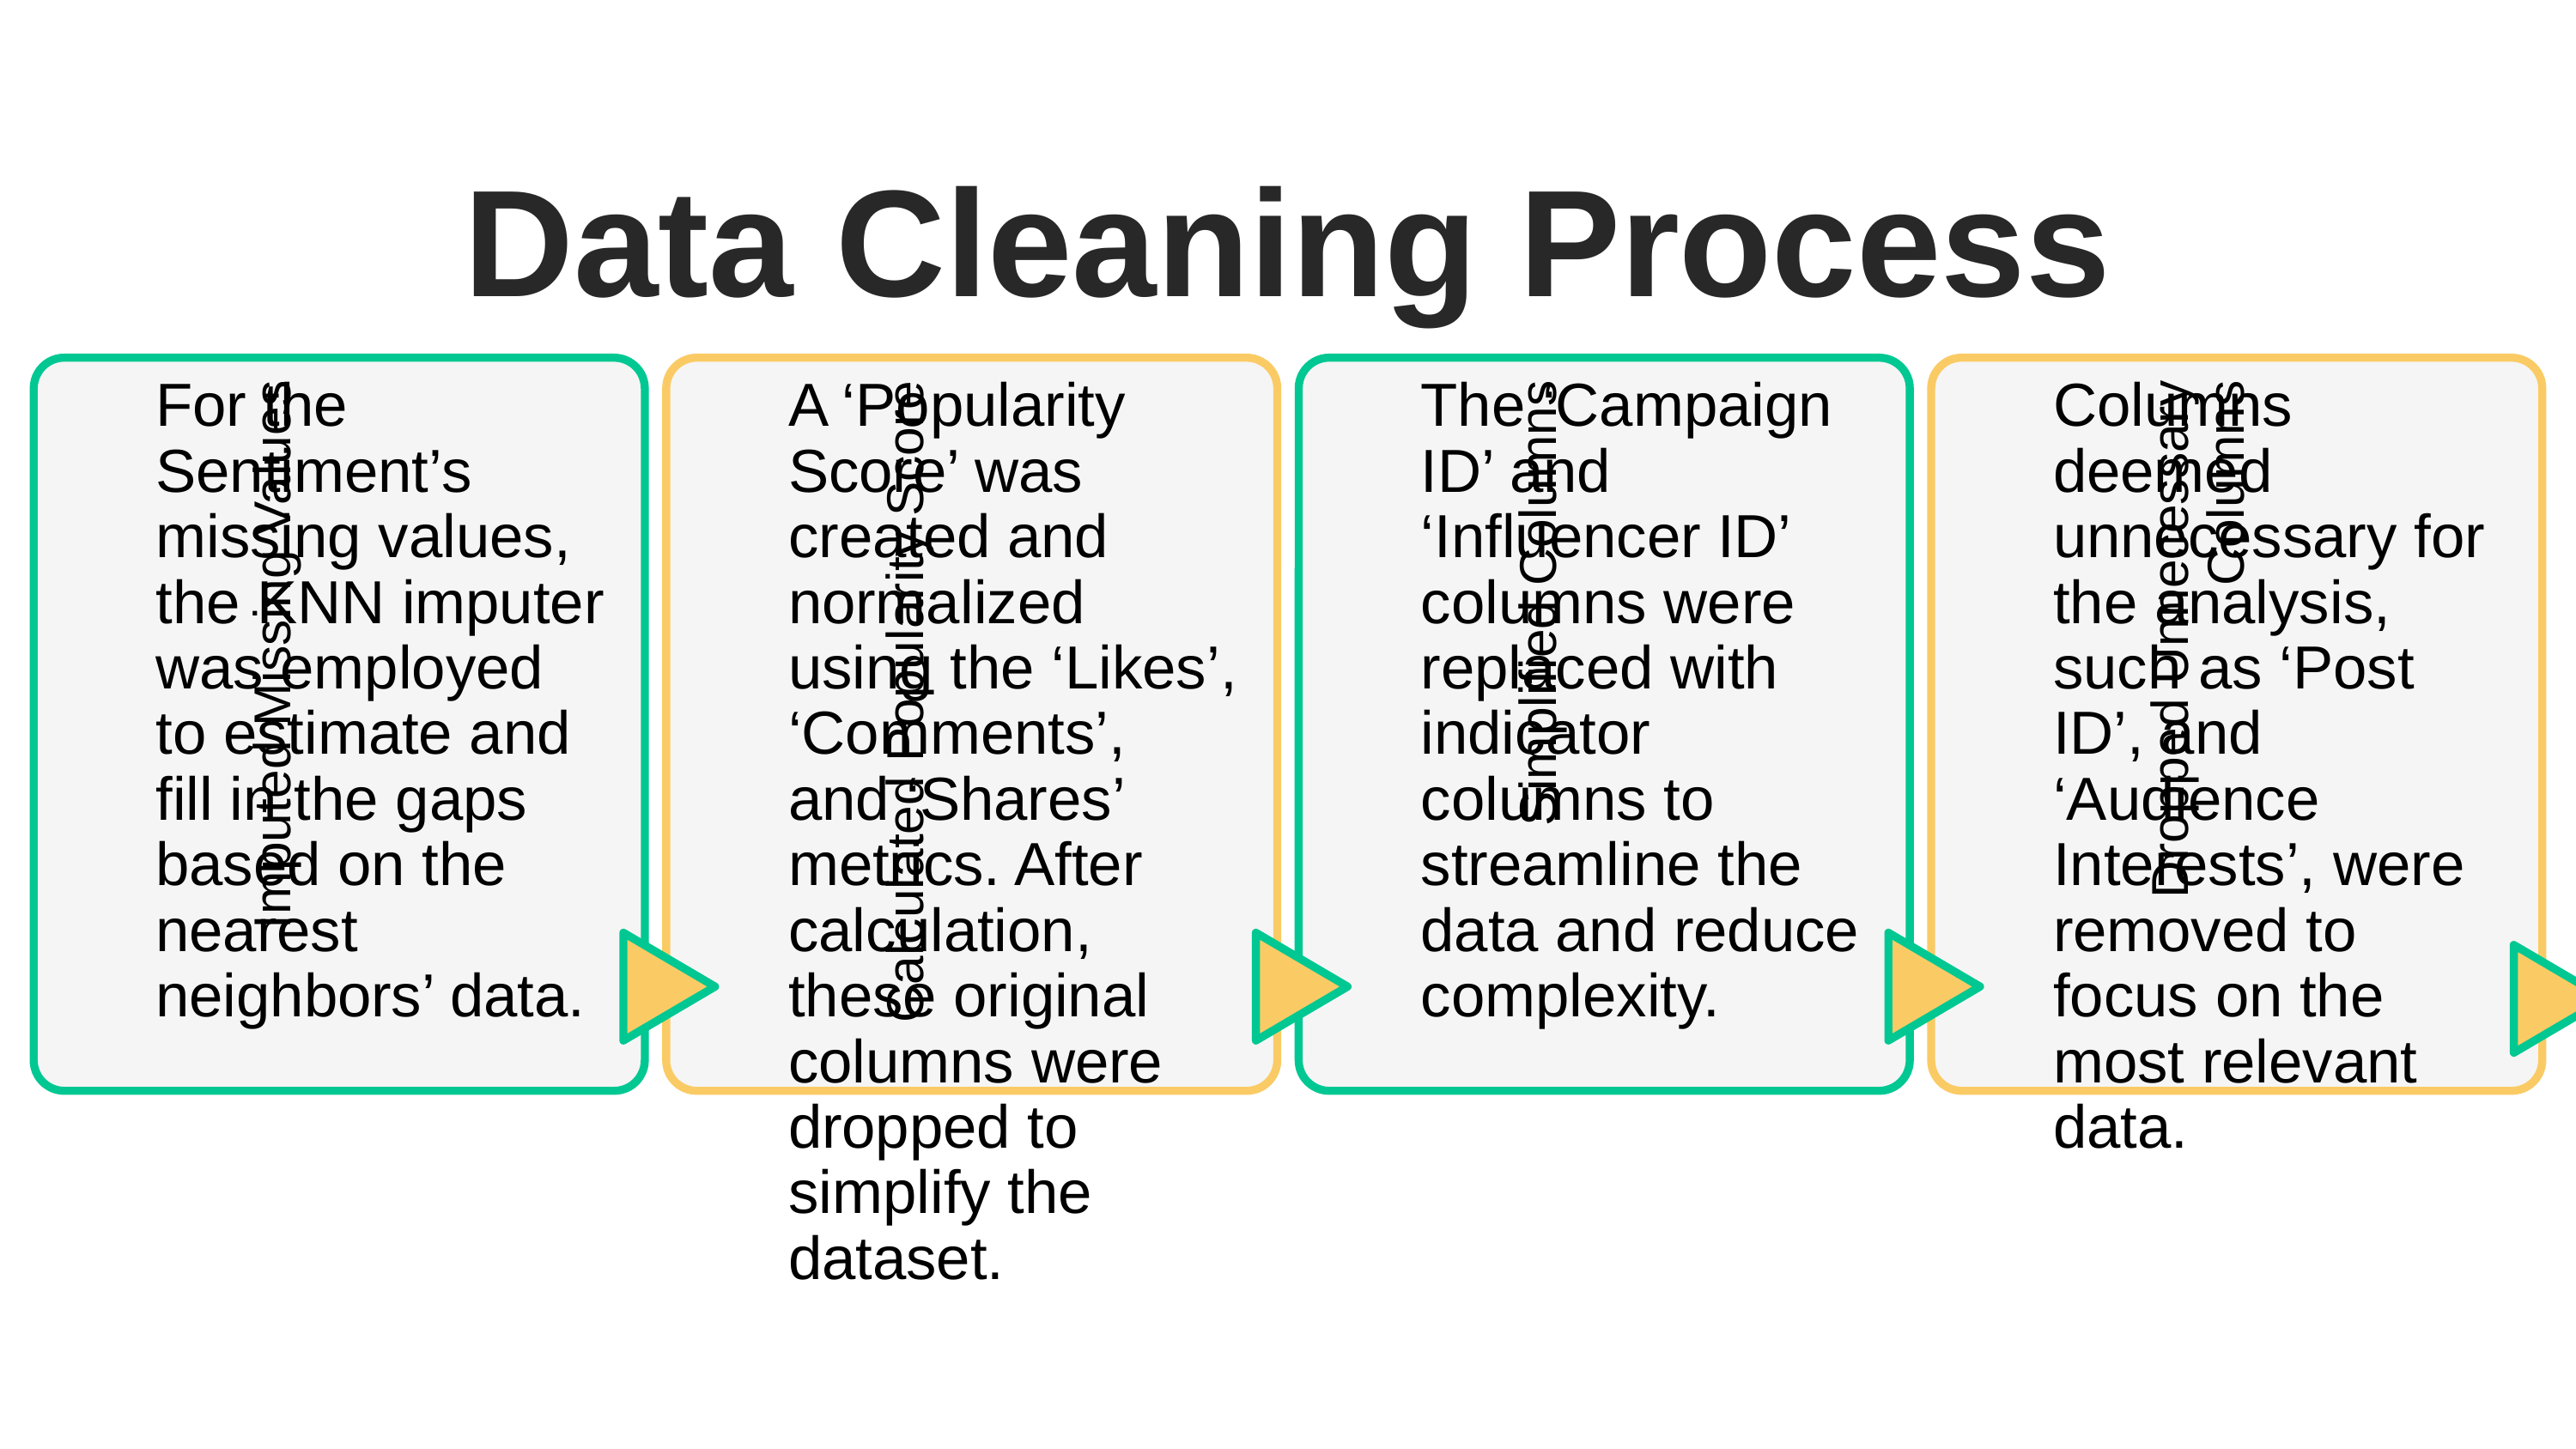

Data Cleaning Process
Imputed Missing Values
For the Sentiment’s missing values, the KNN imputer was employed to estimate and fill in the gaps based on the nearest neighbors’ data.
Calculated Popularity Score
A ‘Popularity Score’ was created and normalized using the ‘Likes’, ‘Comments’, and ‘Shares’ metrics. After calculation, these original columns were dropped to simplify the dataset.
Simplified Columns
The ‘Campaign ID’ and ‘Influencer ID’ columns were replaced with indicator columns to streamline the data and reduce complexity.
Dropped Unnecessary Columns
Columns deemed unnecessary for the analysis, such as ‘Post ID’, and ‘Audience Interests’, were removed to focus on the most relevant data.